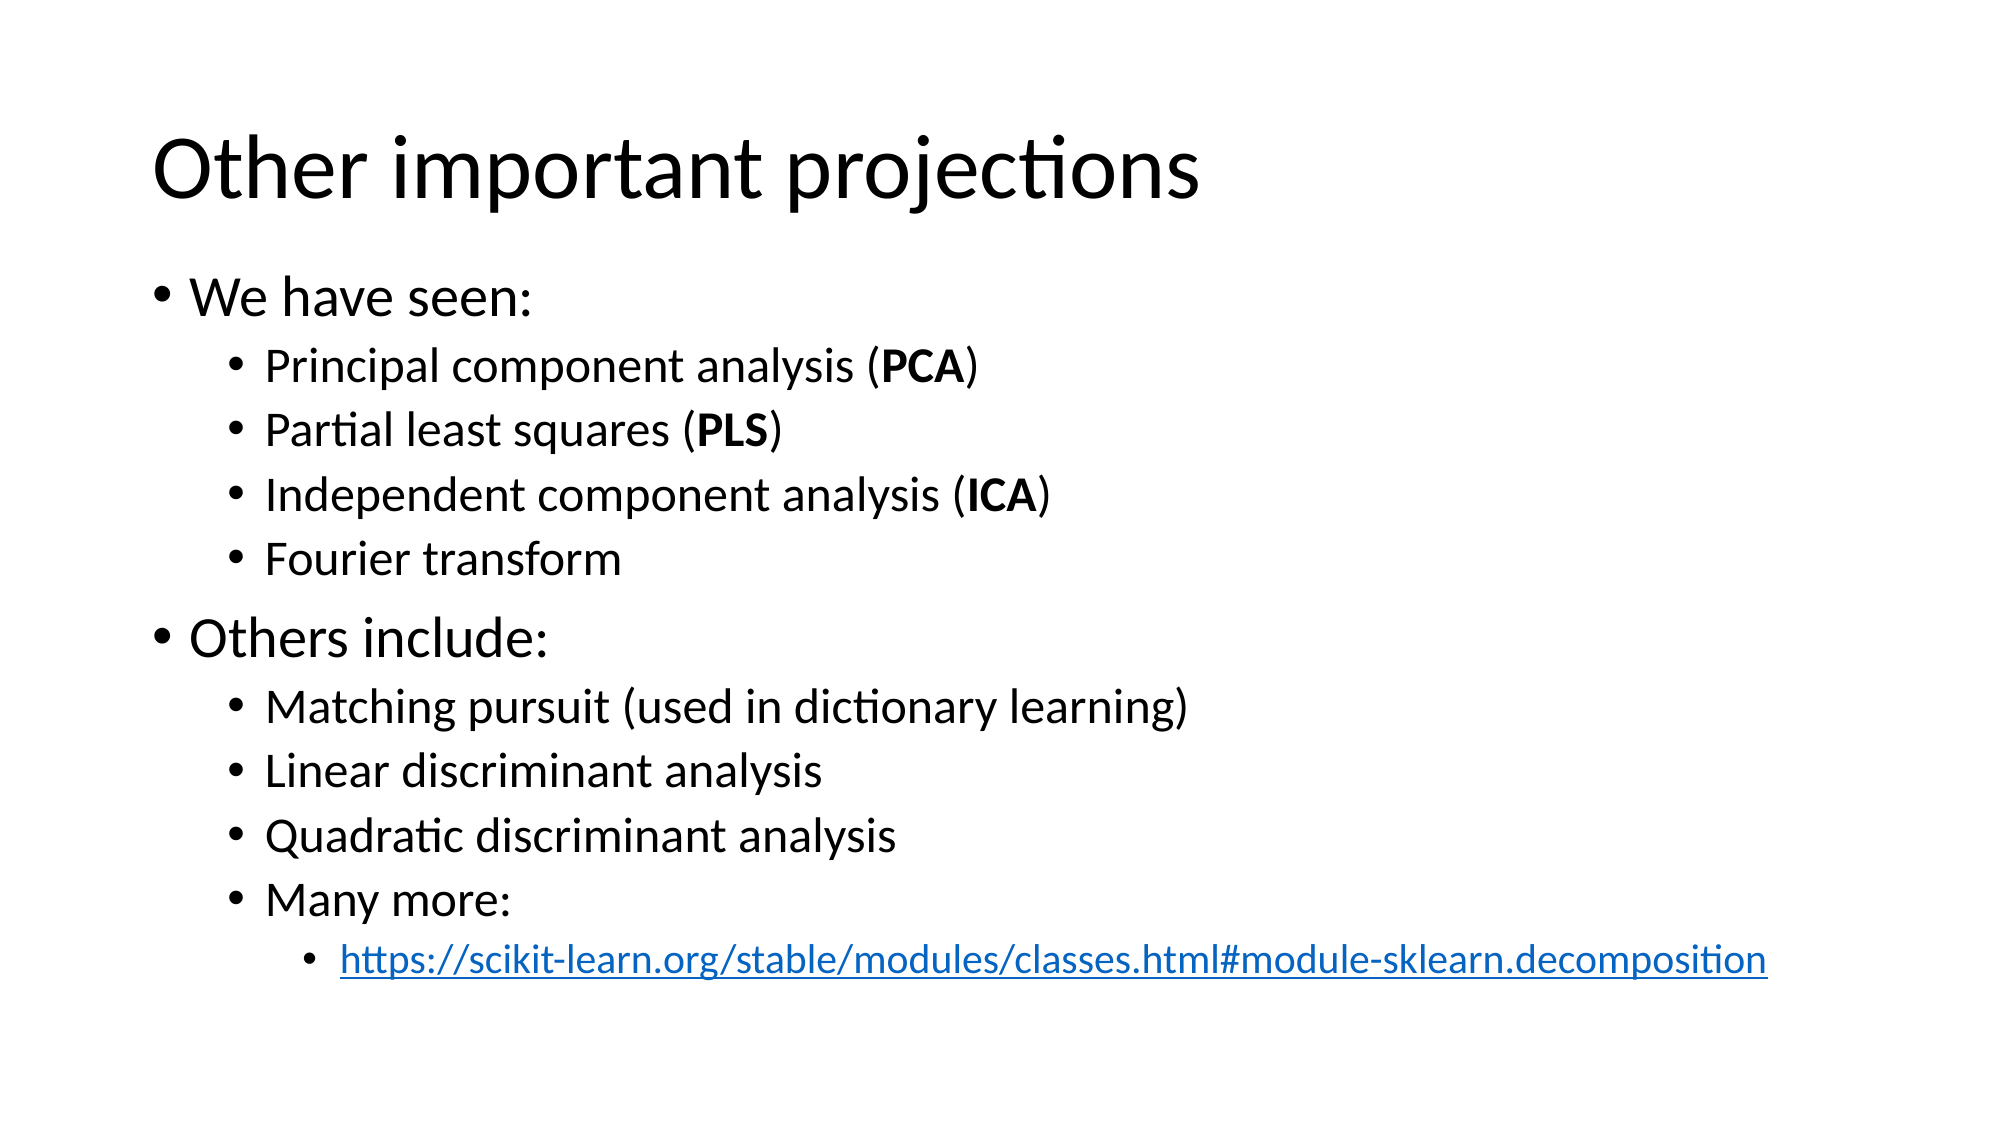

# Other important projections
We have seen:
Principal component analysis (PCA)
Partial least squares (PLS)
Independent component analysis (ICA)
Fourier transform
Others include:
Matching pursuit (used in dictionary learning)
Linear discriminant analysis
Quadratic discriminant analysis
Many more:
https://scikit-learn.org/stable/modules/classes.html#module-sklearn.decomposition